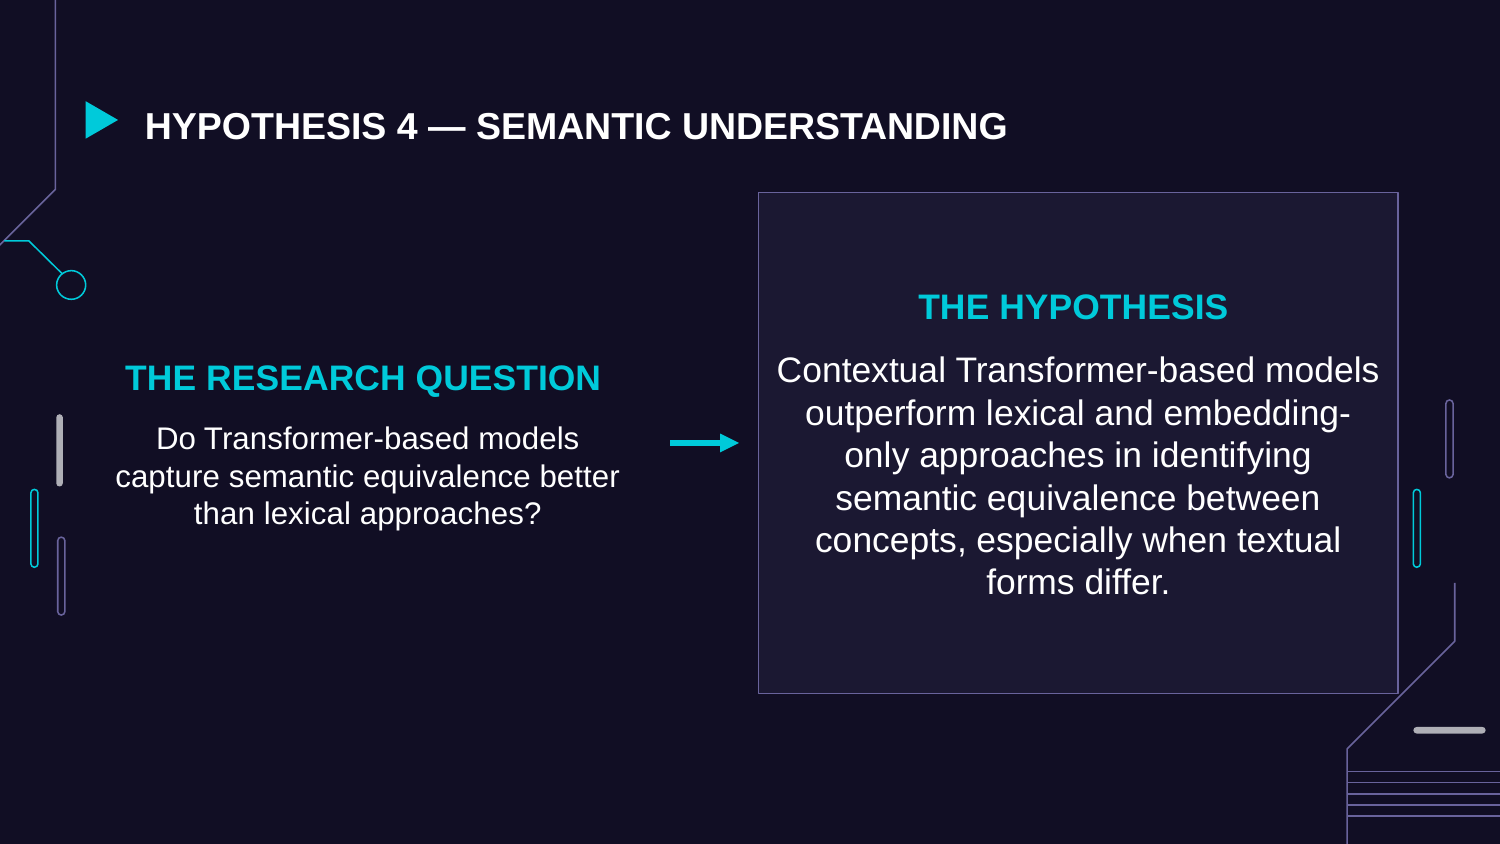

# HYPOTHESIS 4 — SEMANTIC UNDERSTANDING

THE HYPOTHESIS
Contextual Transformer-based models outperform lexical and embedding-only approaches in identifying semantic equivalence between concepts, especially when textual forms differ.
THE RESEARCH QUESTION
Do Transformer-based models capture semantic equivalence better than lexical approaches?